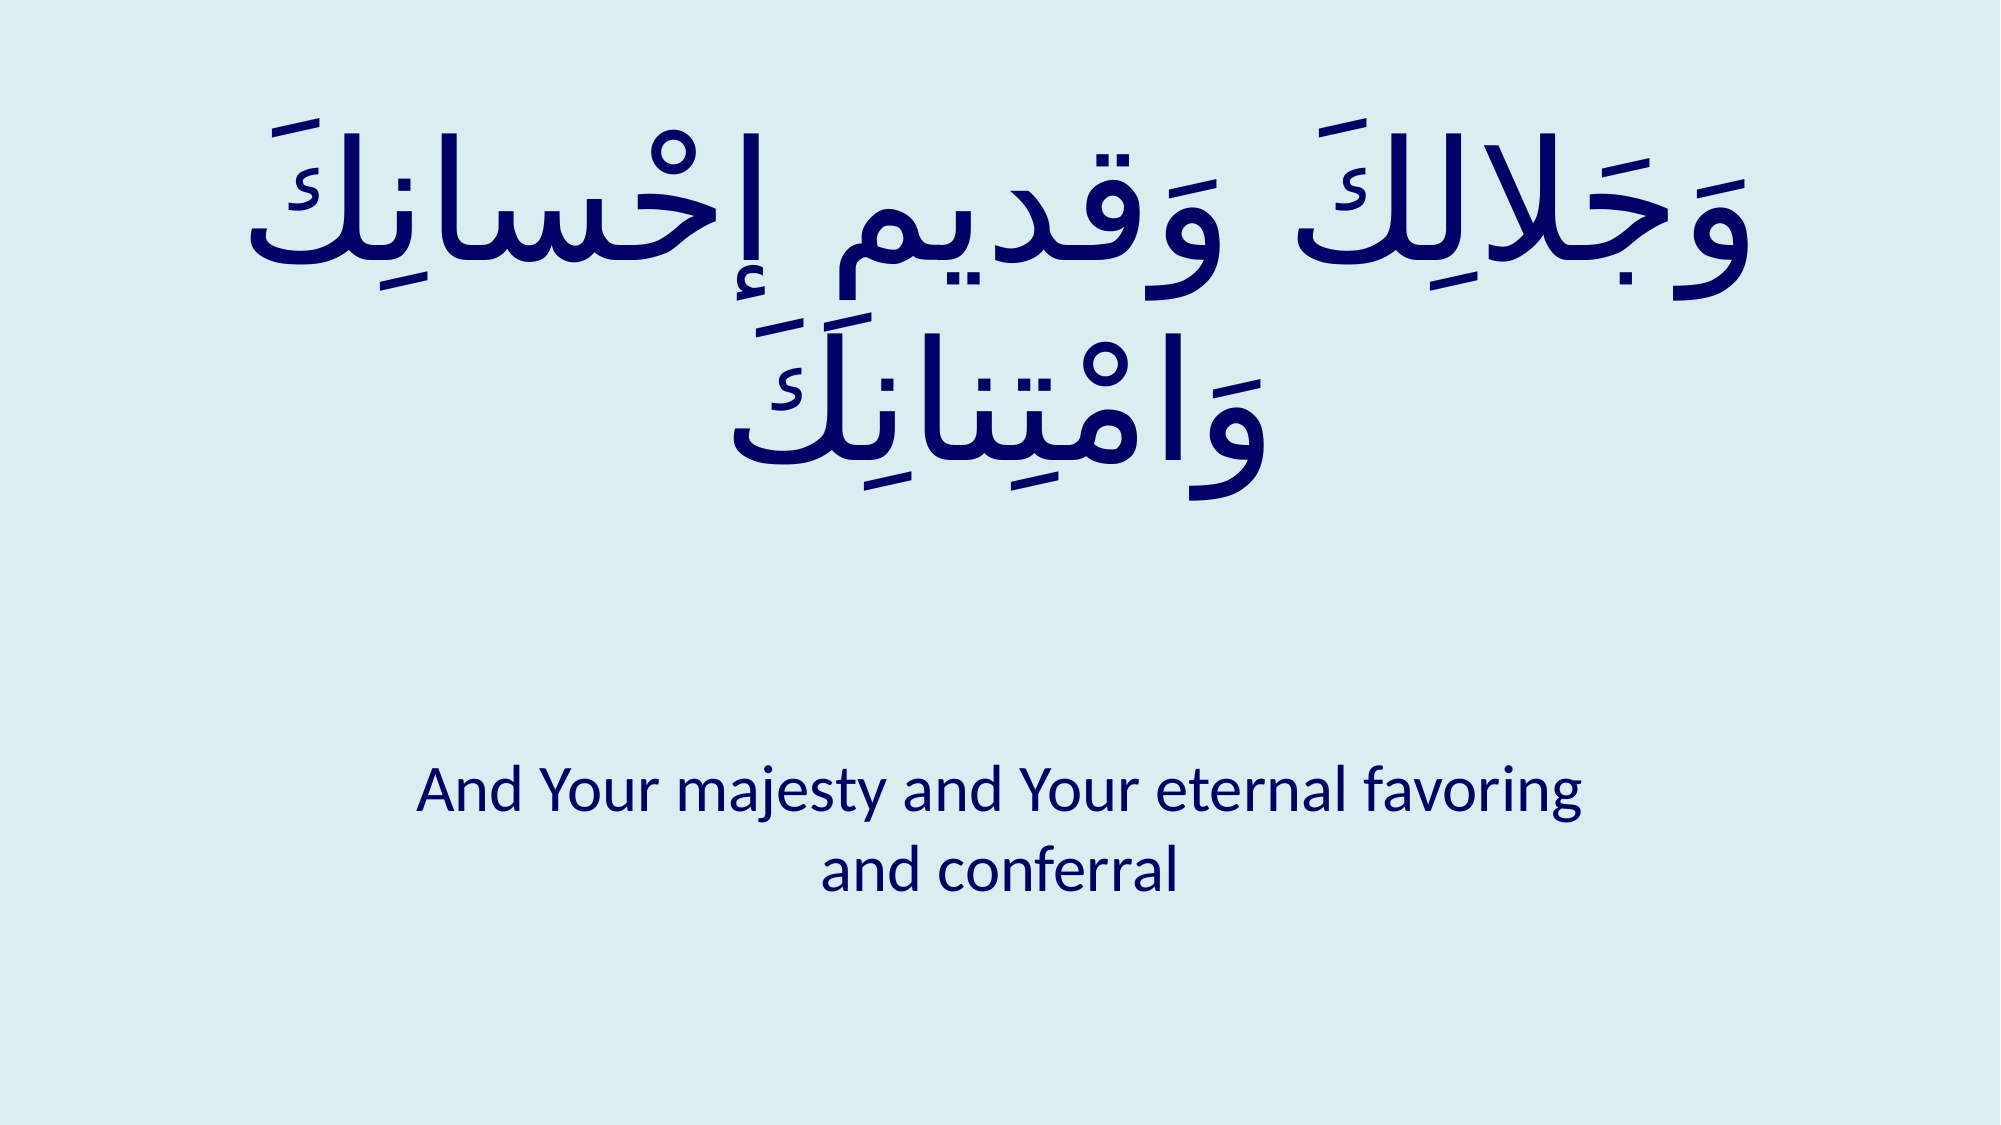

# وَجَلالِكَ وَقديمِ إحْسانِكَ وَامْتِنانِكَ
And Your majesty and Your eternal favoring and conferral